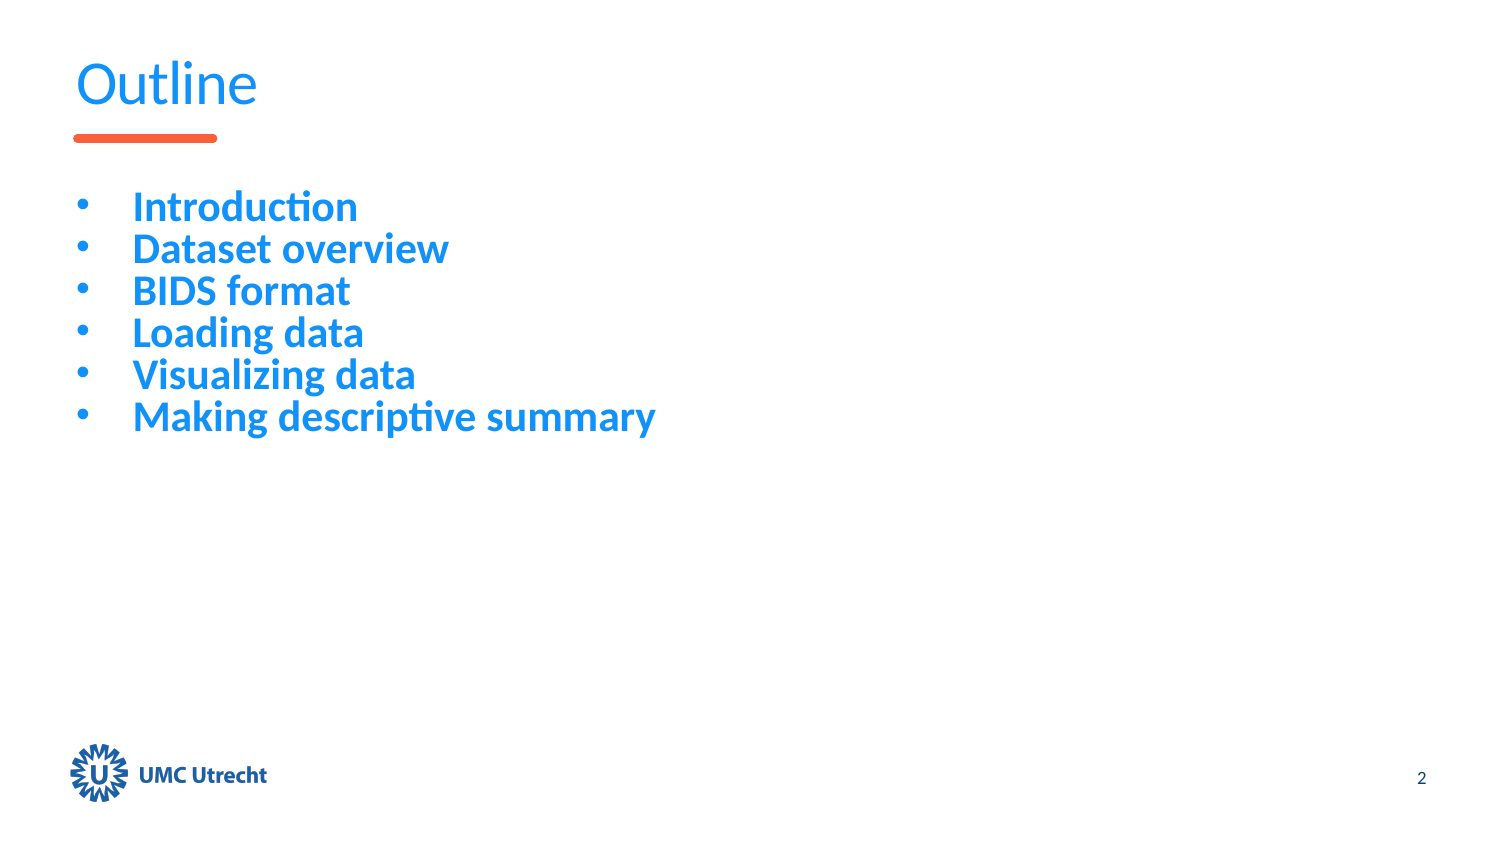

# Outline
Introduction
Dataset overview
BIDS format
Loading data
Visualizing data
Making descriptive summary

2